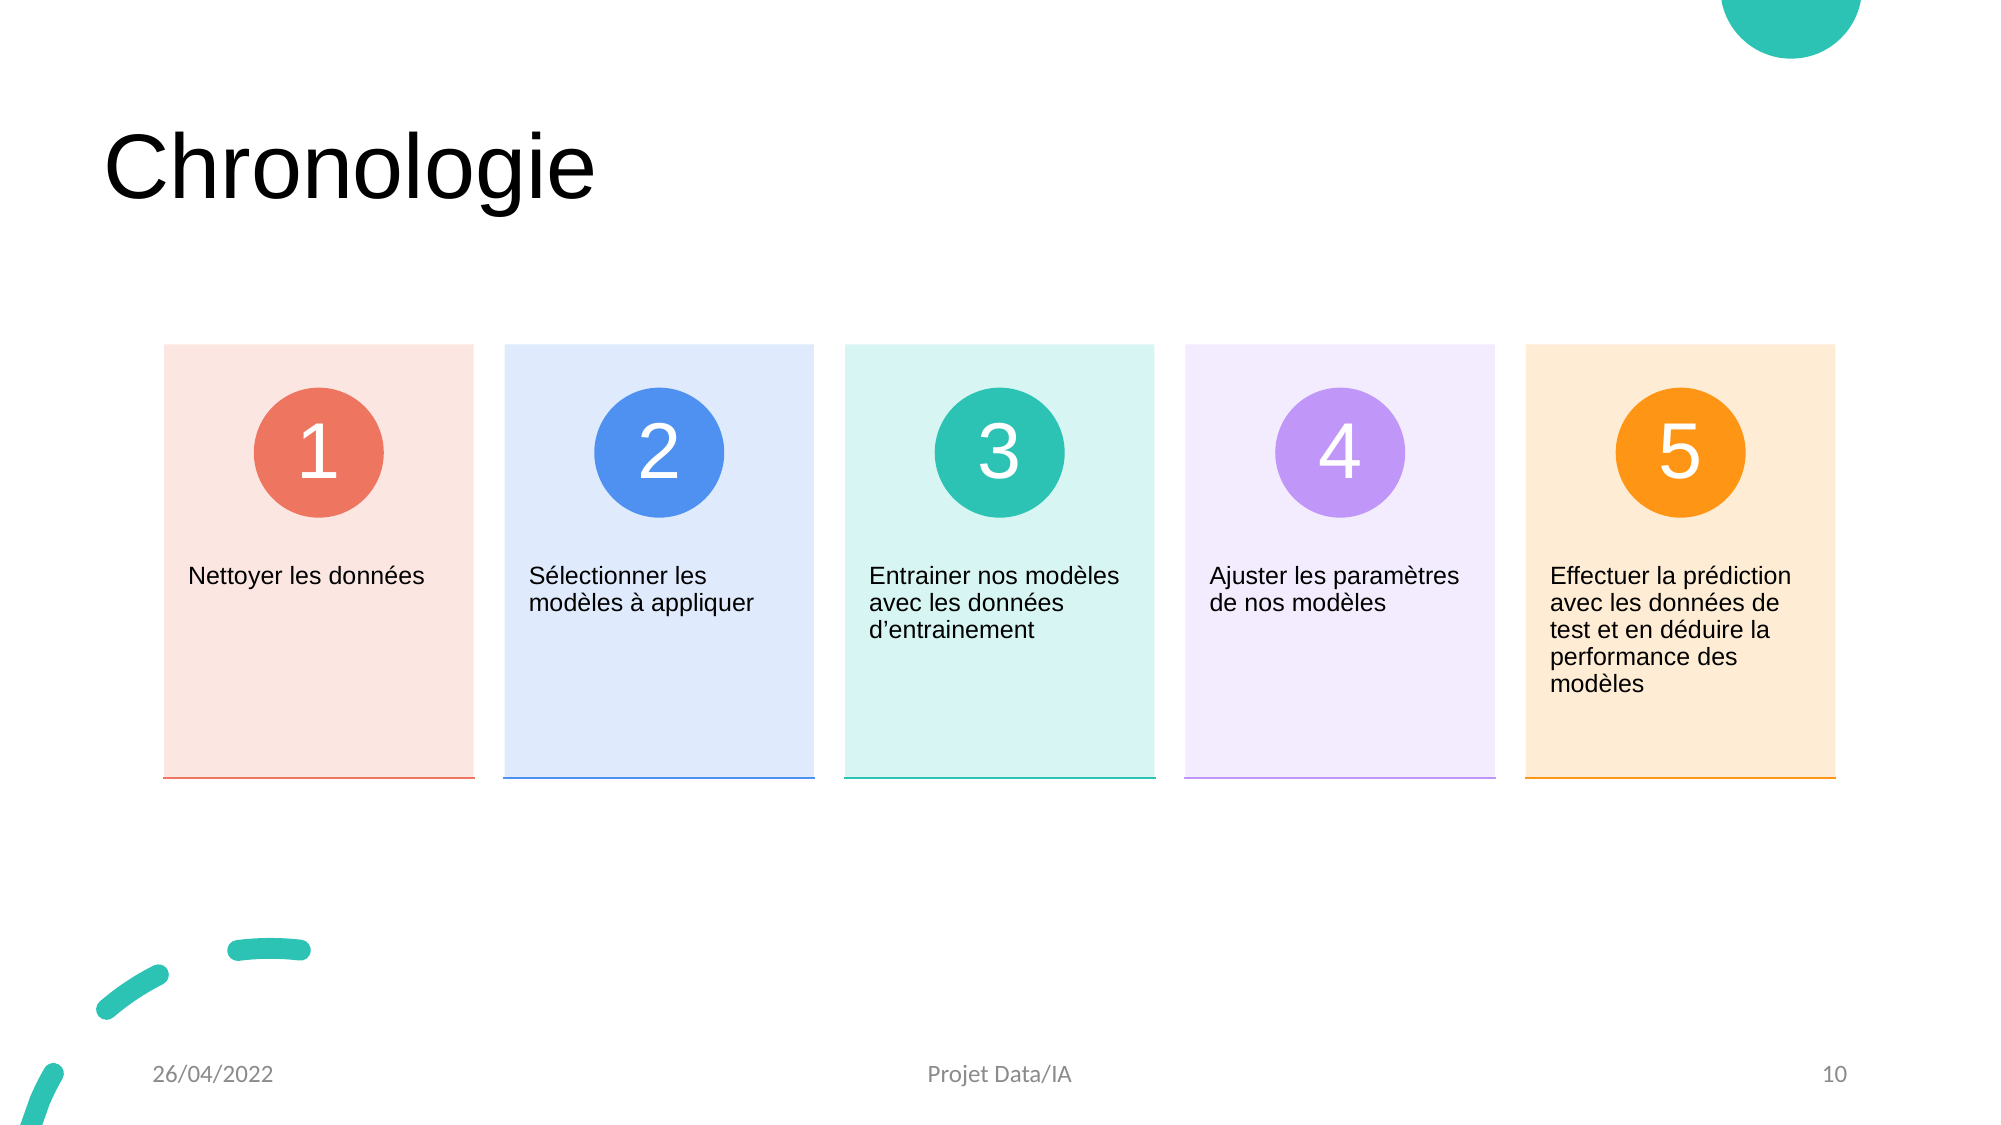

# Chronologie
Nettoyer les données
1
Sélectionner les modèles à appliquer
2
Entrainer nos modèles avec les données d’entrainement
3
Ajuster les paramètres de nos modèles
4
Effectuer la prédiction avec les données de test et en déduire la performance des modèles
5
26/04/2022
Projet Data/IA
10